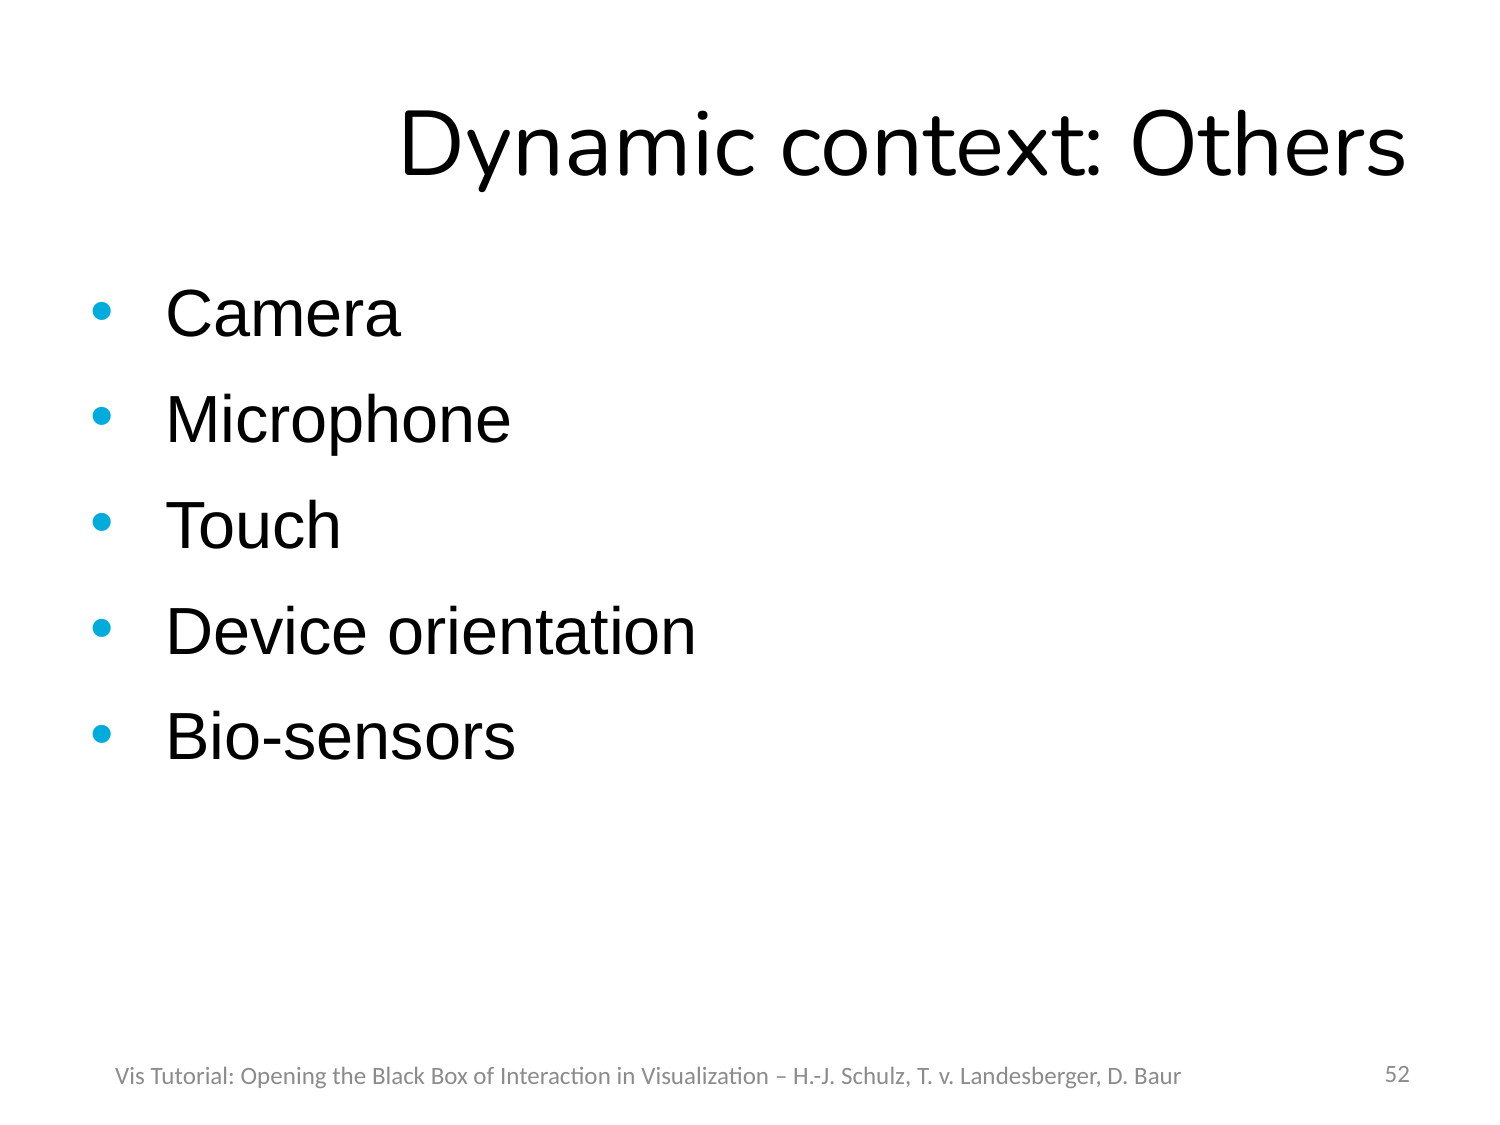

# Dynamic context: Others
Camera
Microphone
Touch
Device orientation
Bio-sensors

52
Vis Tutorial: Opening the Black Box of Interaction in Visualization – H.-J. Schulz, T. v. Landesberger, D. Baur